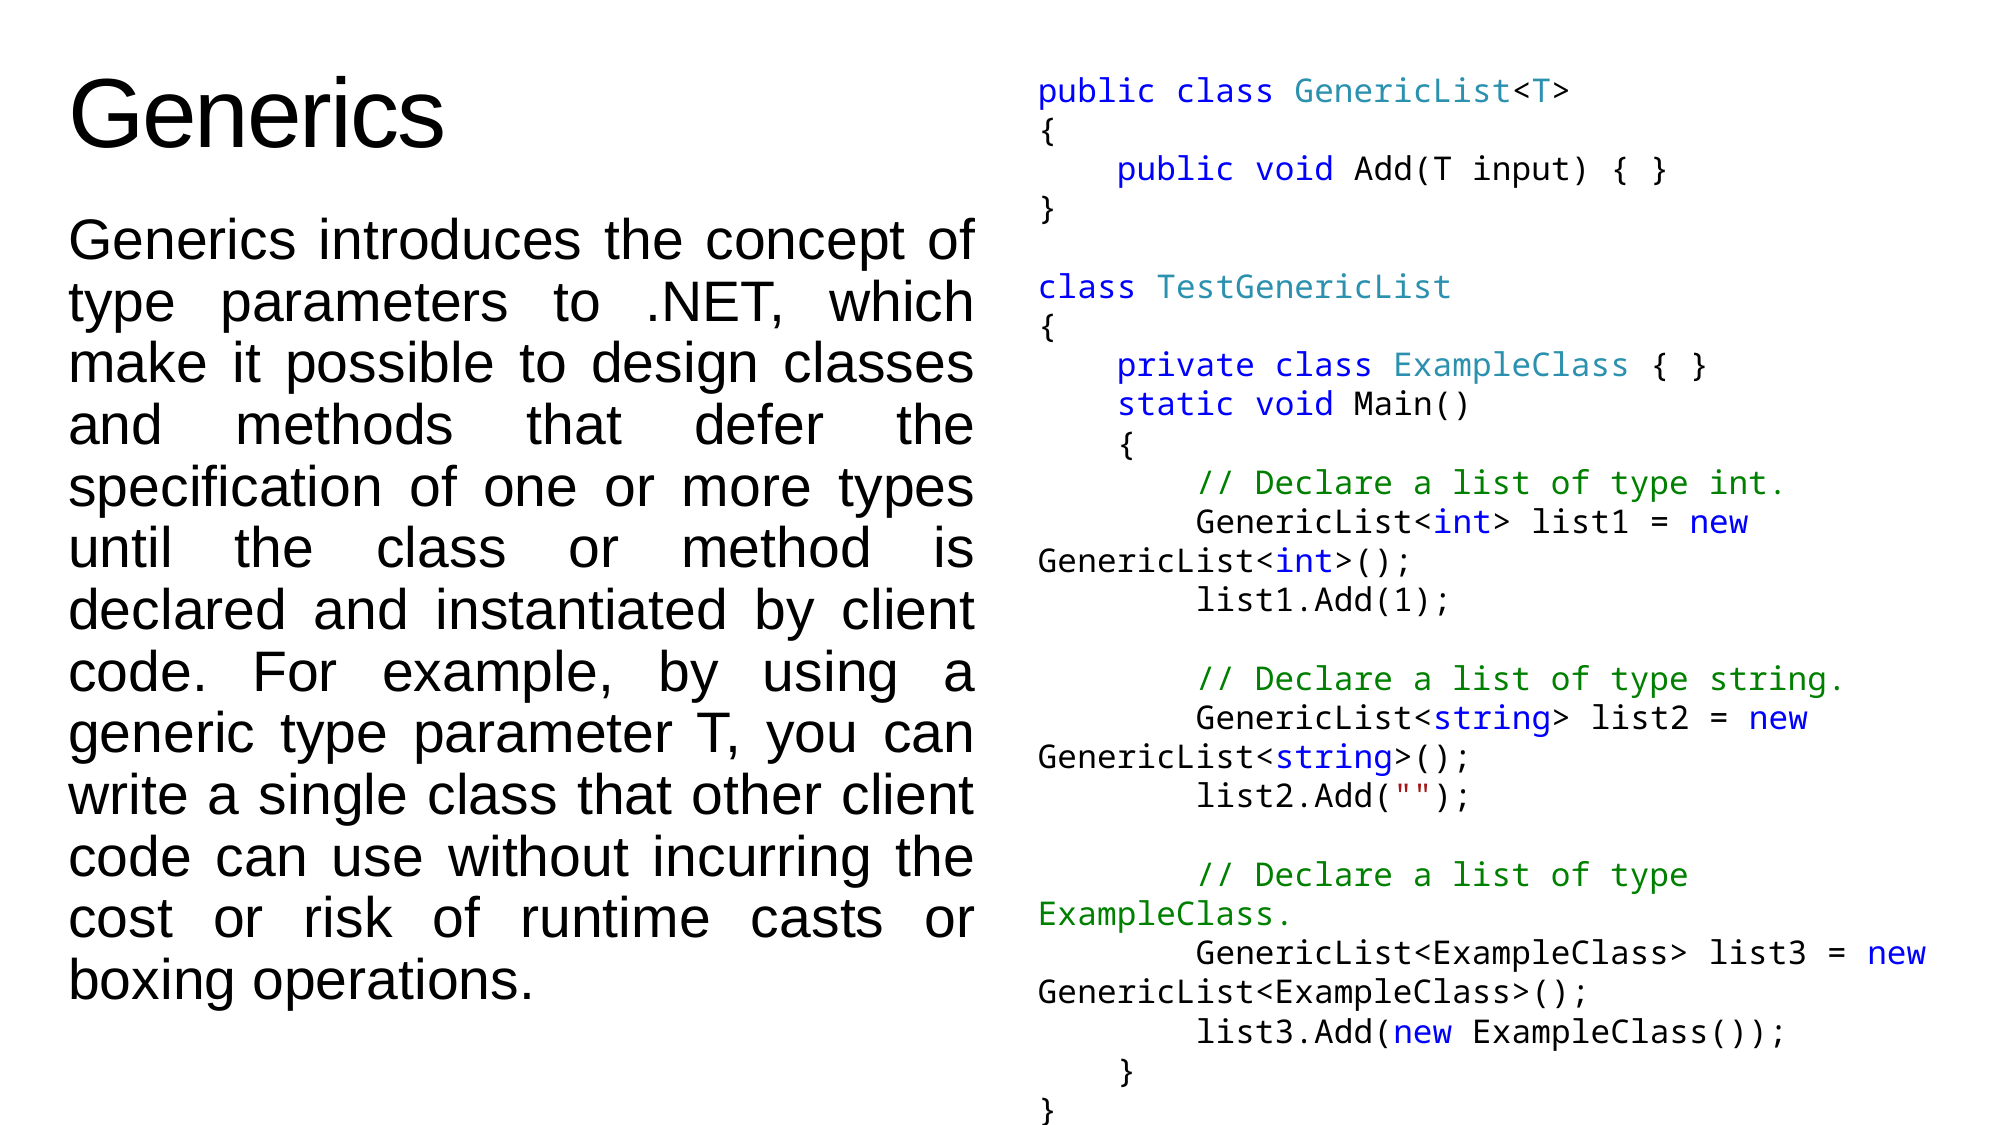

# Generics
public class GenericList<T>
{
    public void Add(T input) { }
}

class TestGenericList
{
    private class ExampleClass { }
    static void Main()
    {
        // Declare a list of type int.
        GenericList<int> list1 = new GenericList<int>();
        list1.Add(1);

        // Declare a list of type string.
        GenericList<string> list2 = new GenericList<string>();
        list2.Add("");

        // Declare a list of type ExampleClass.
        GenericList<ExampleClass> list3 = new GenericList<ExampleClass>();
        list3.Add(new ExampleClass());
    }
}
Generics introduces the concept of type parameters to .NET, which make it possible to design classes and methods that defer the specification of one or more types until the class or method is declared and instantiated by client code. For example, by using a generic type parameter T, you can write a single class that other client code can use without incurring the cost or risk of runtime casts or boxing operations.